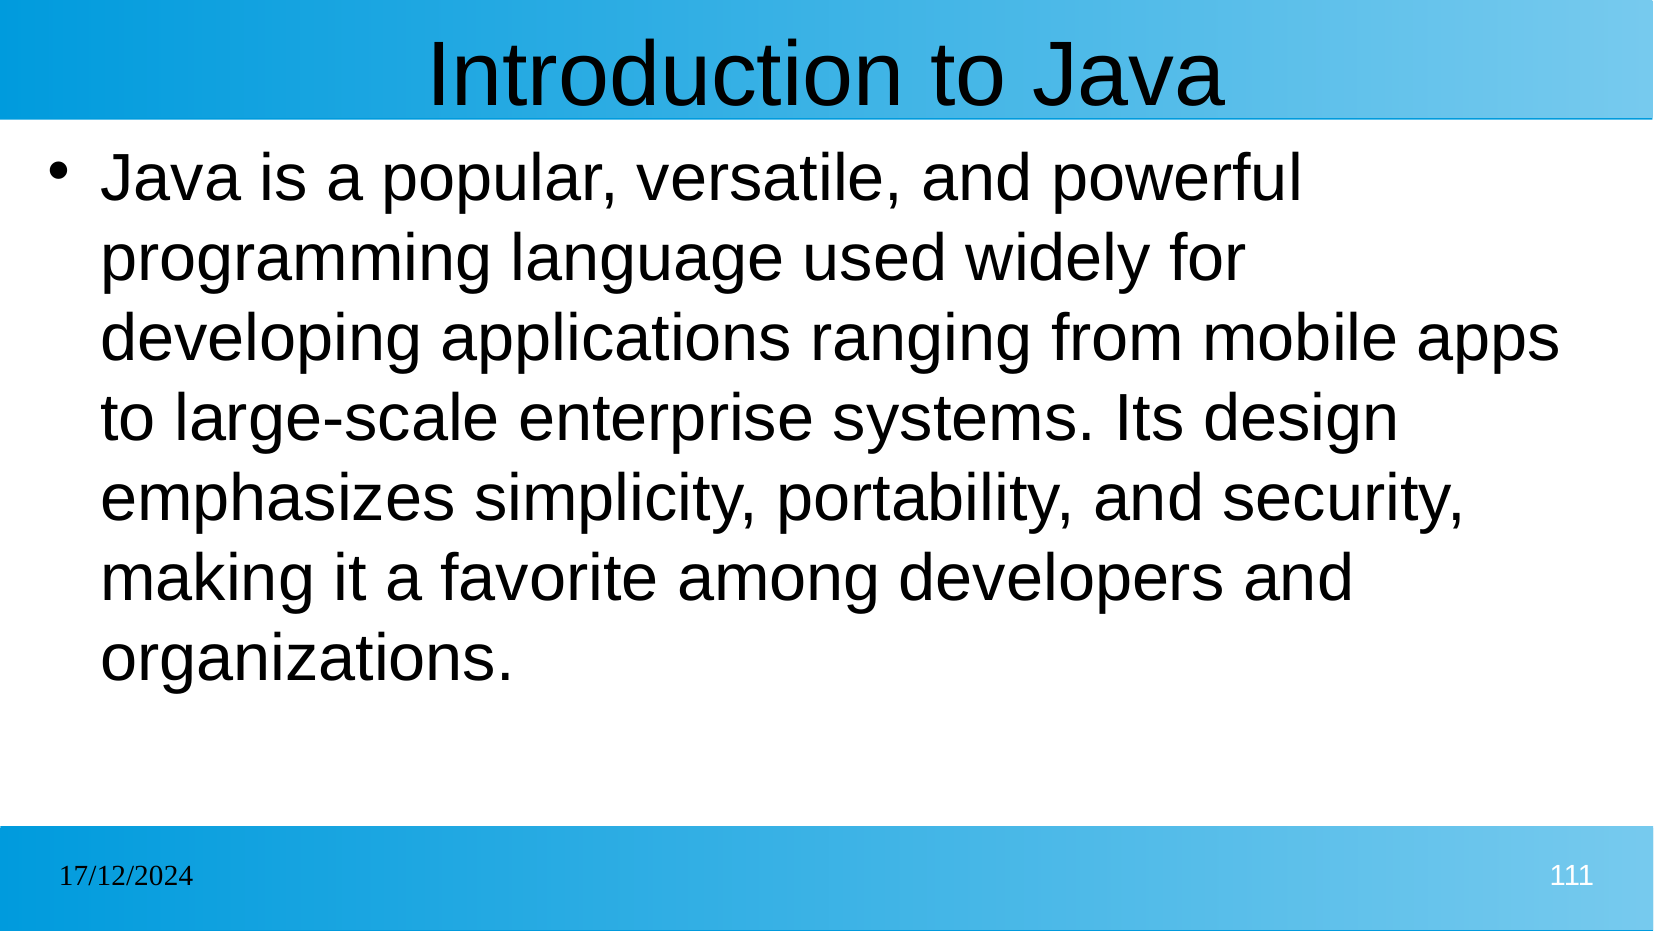

# Introduction to Java
Java is a popular, versatile, and powerful programming language used widely for developing applications ranging from mobile apps to large-scale enterprise systems. Its design emphasizes simplicity, portability, and security, making it a favorite among developers and organizations.
17/12/2024
111